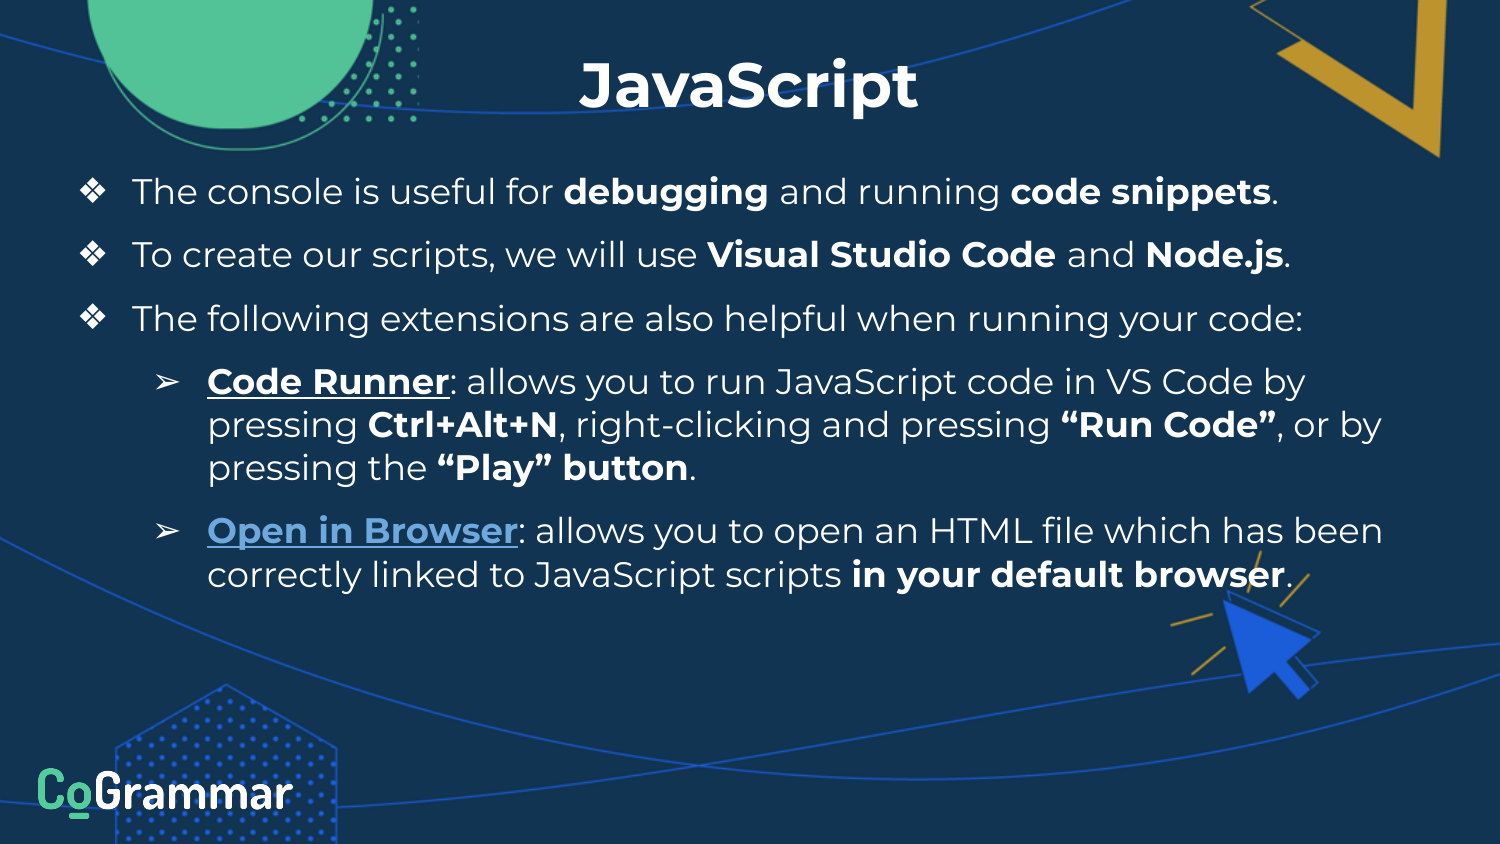

JavaScript
The console is useful for debugging and running code snippets.
To create our scripts, we will use Visual Studio Code and Node.js.
The following extensions are also helpful when running your code:
Code Runner: allows you to run JavaScript code in VS Code by pressing Ctrl+Alt+N, right-clicking and pressing “Run Code”, or by pressing the “Play” button.
Open in Browser: allows you to open an HTML file which has been correctly linked to JavaScript scripts in your default browser.